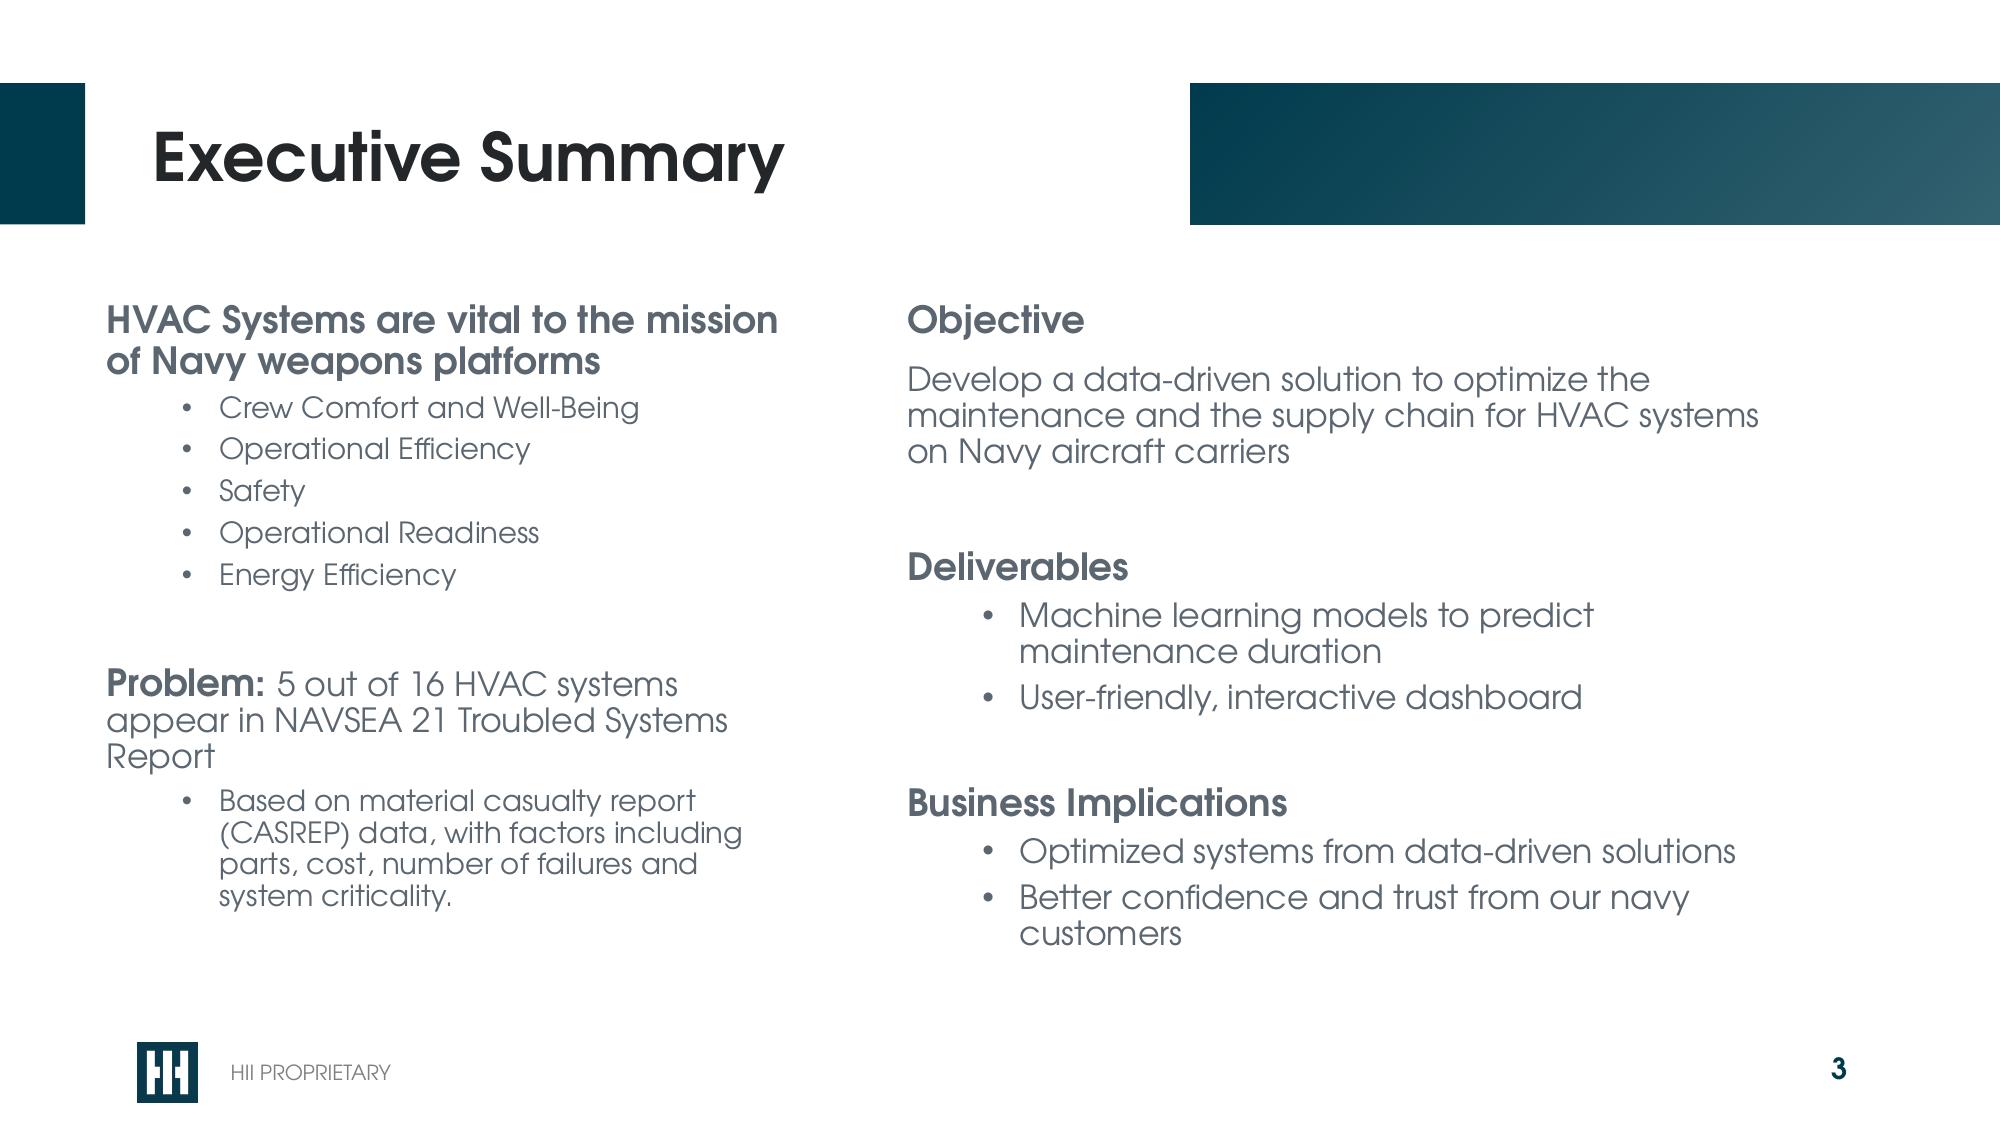

# Executive Summary
HVAC Systems are vital to the mission of Navy weapons platforms
Crew Comfort and Well-Being
Operational Efficiency
Safety
Operational Readiness
Energy Efficiency

Problem: 5 out of 16 HVAC systems appear in NAVSEA 21 Troubled Systems Report
Based on material casualty report (CASREP) data, with factors including parts, cost, number of failures and system criticality.
Objective
Develop a data-driven solution to optimize the maintenance and the supply chain for HVAC systems on Navy aircraft carriers

Deliverables
Machine learning models to predict maintenance duration
User-friendly, interactive dashboard

Business Implications
Optimized systems from data-driven solutions
Better confidence and trust from our navy customers

3